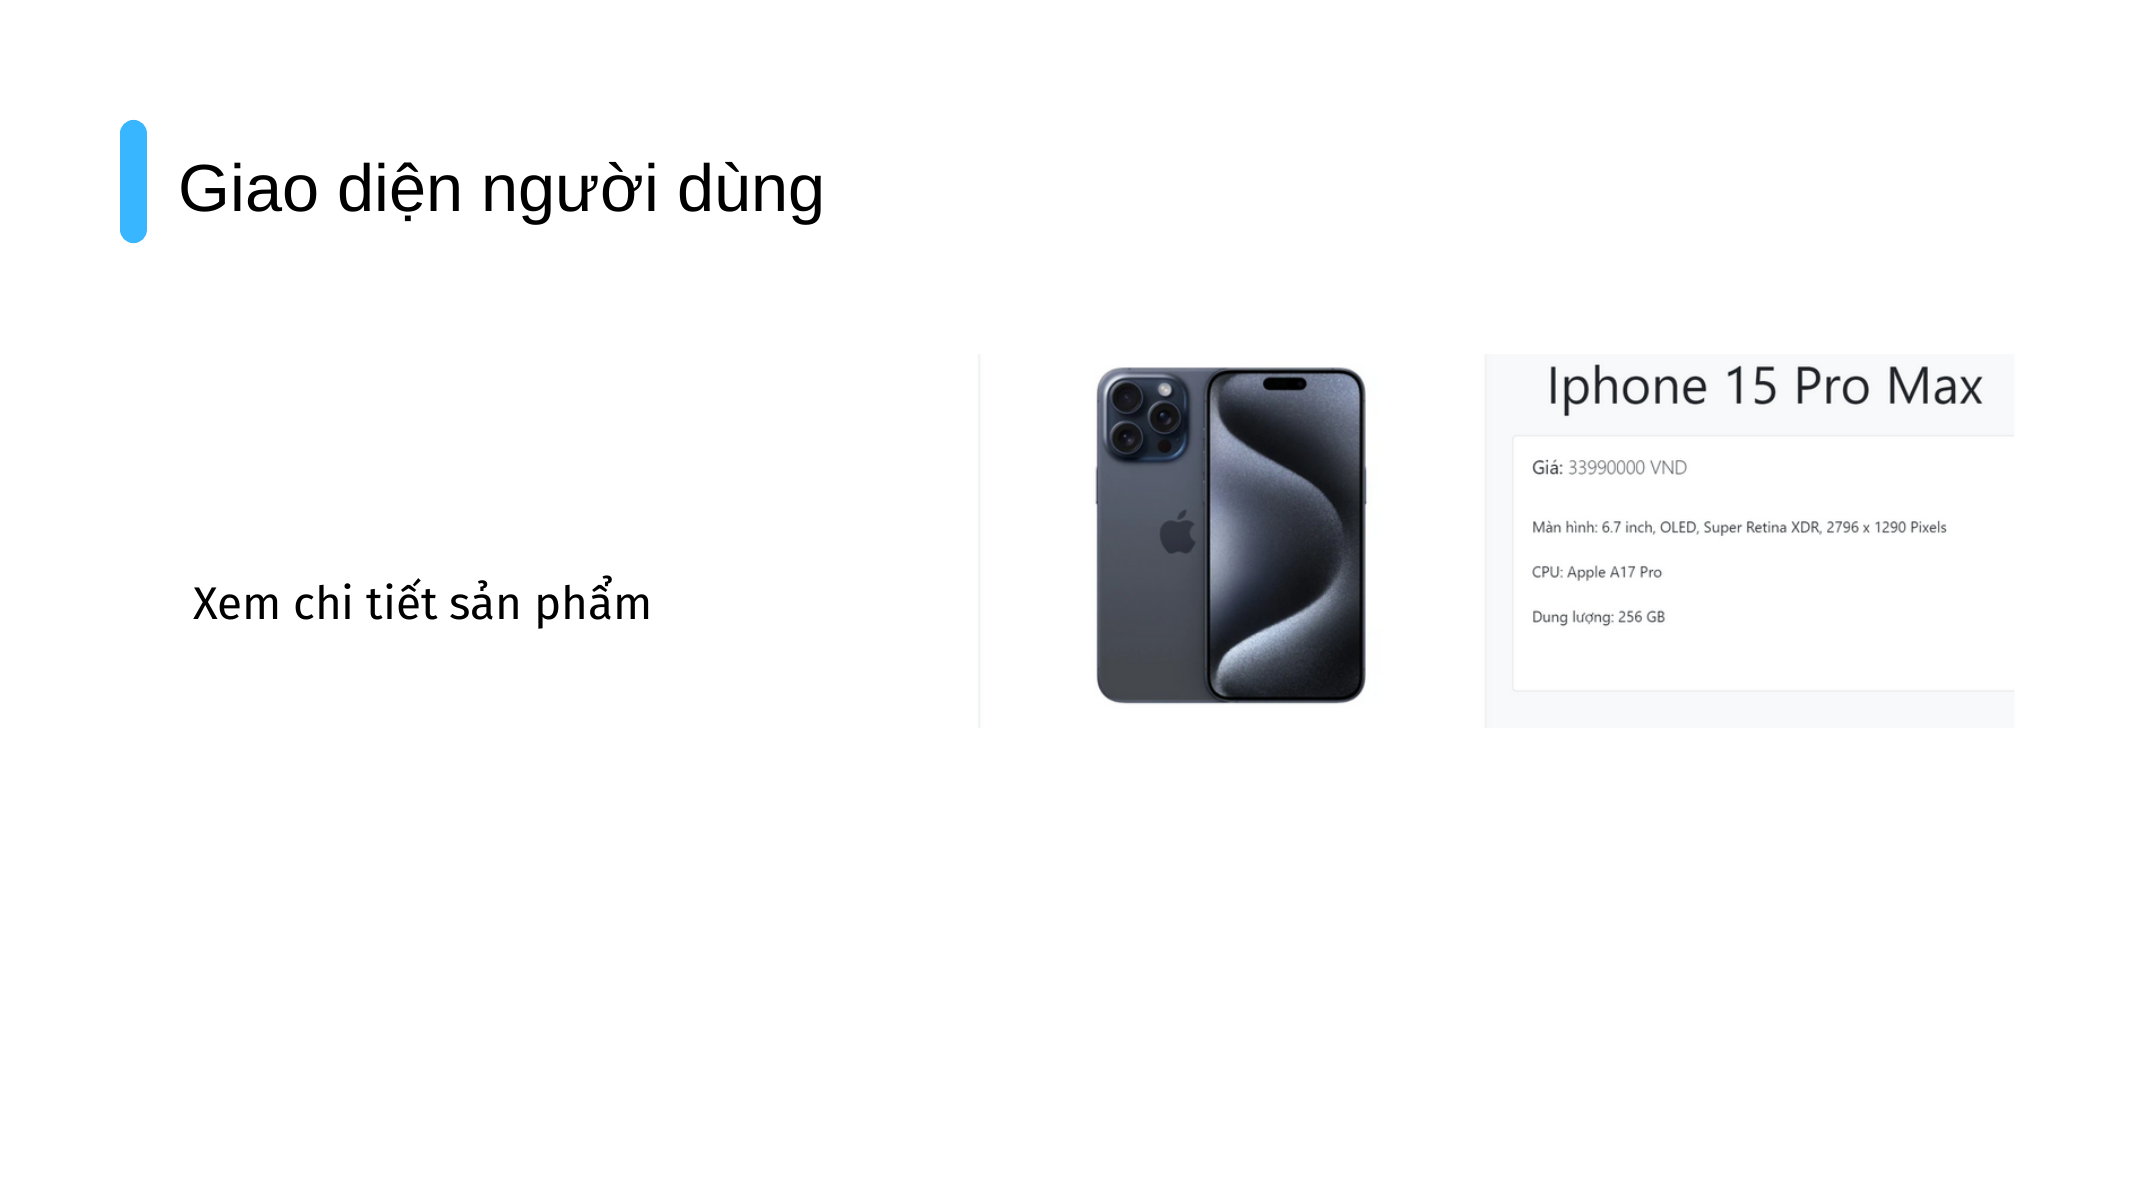

Giao diện người dùng

Xem chi tiết sản phẩm